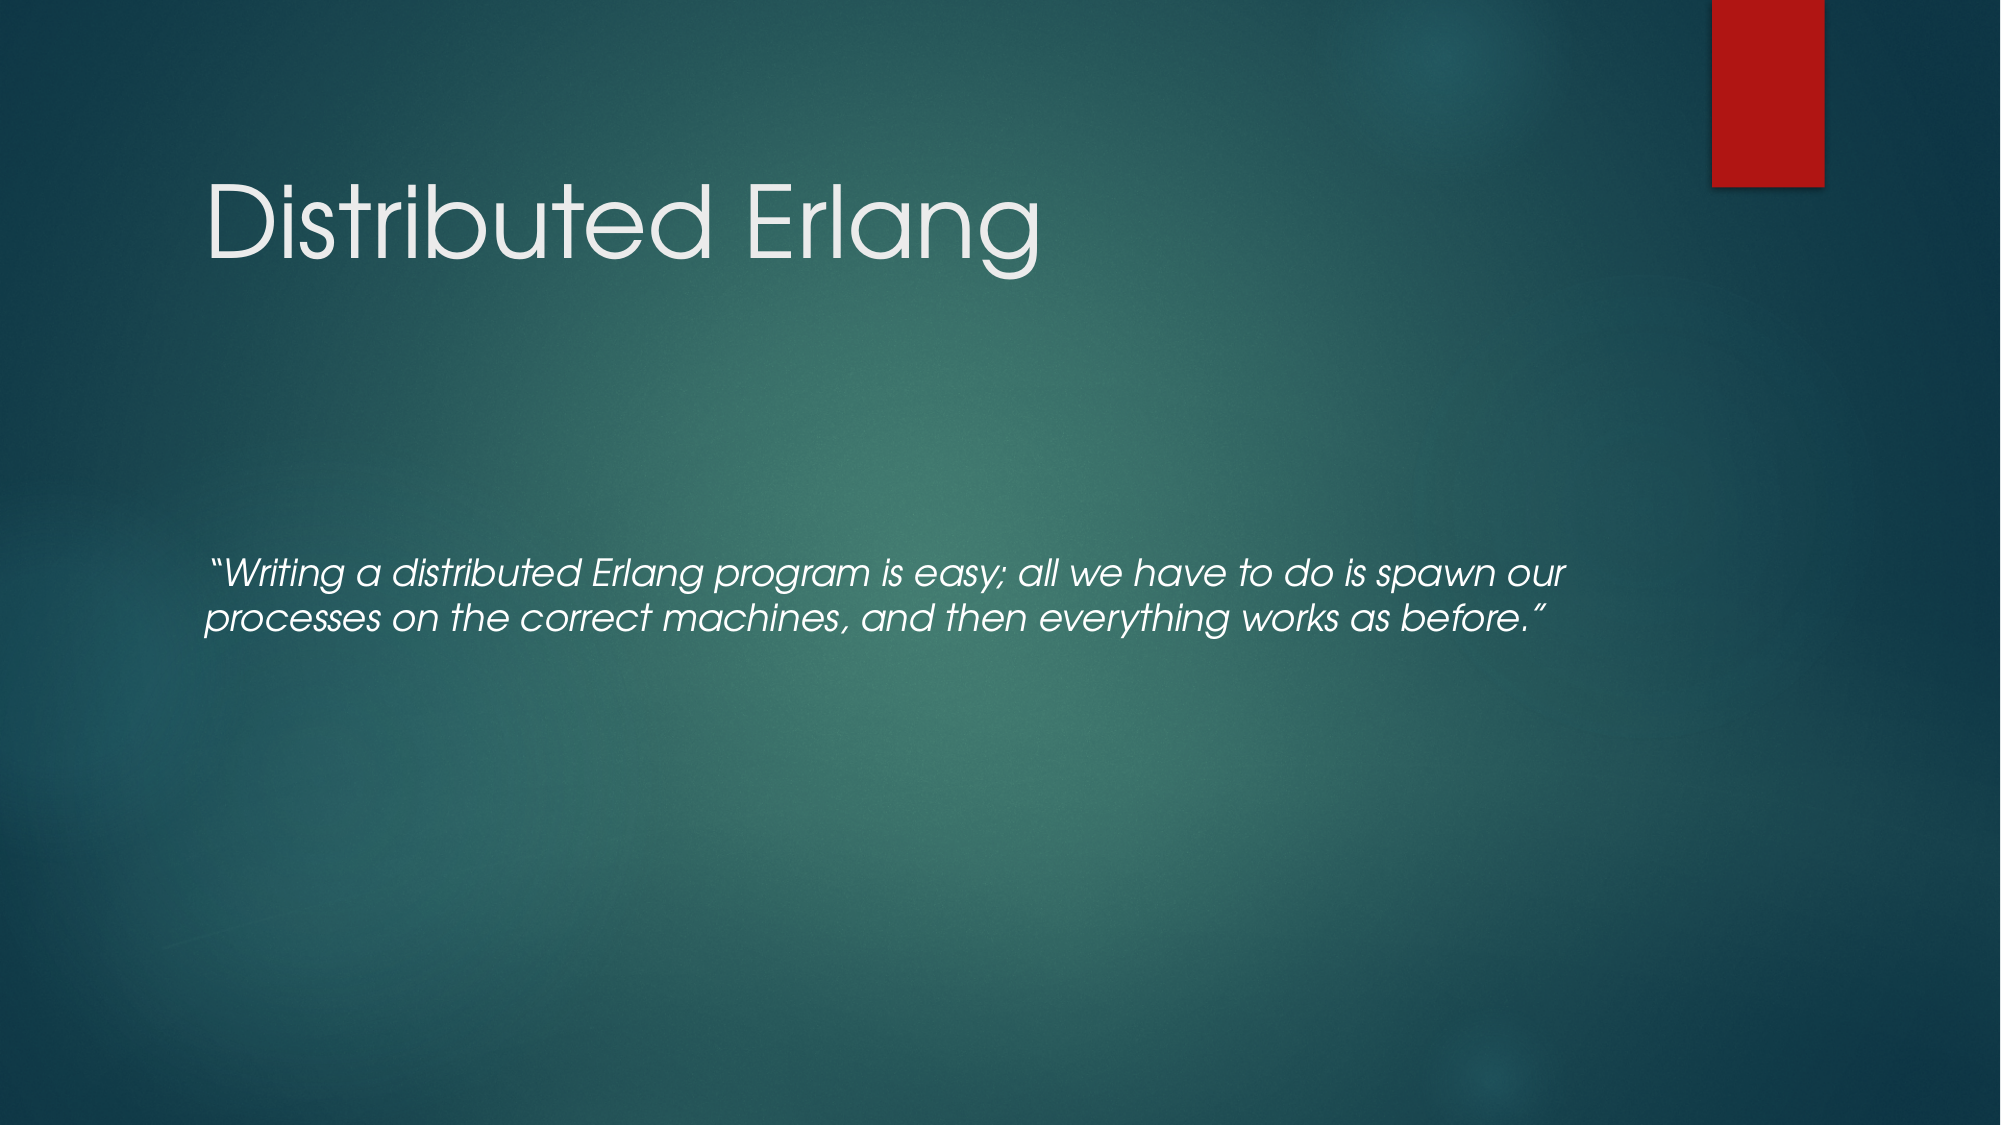

# Distributed Erlang
“Writing a distributed Erlang program is easy; all we have to do is spawn our processes on the correct machines, and then everything works as before.”